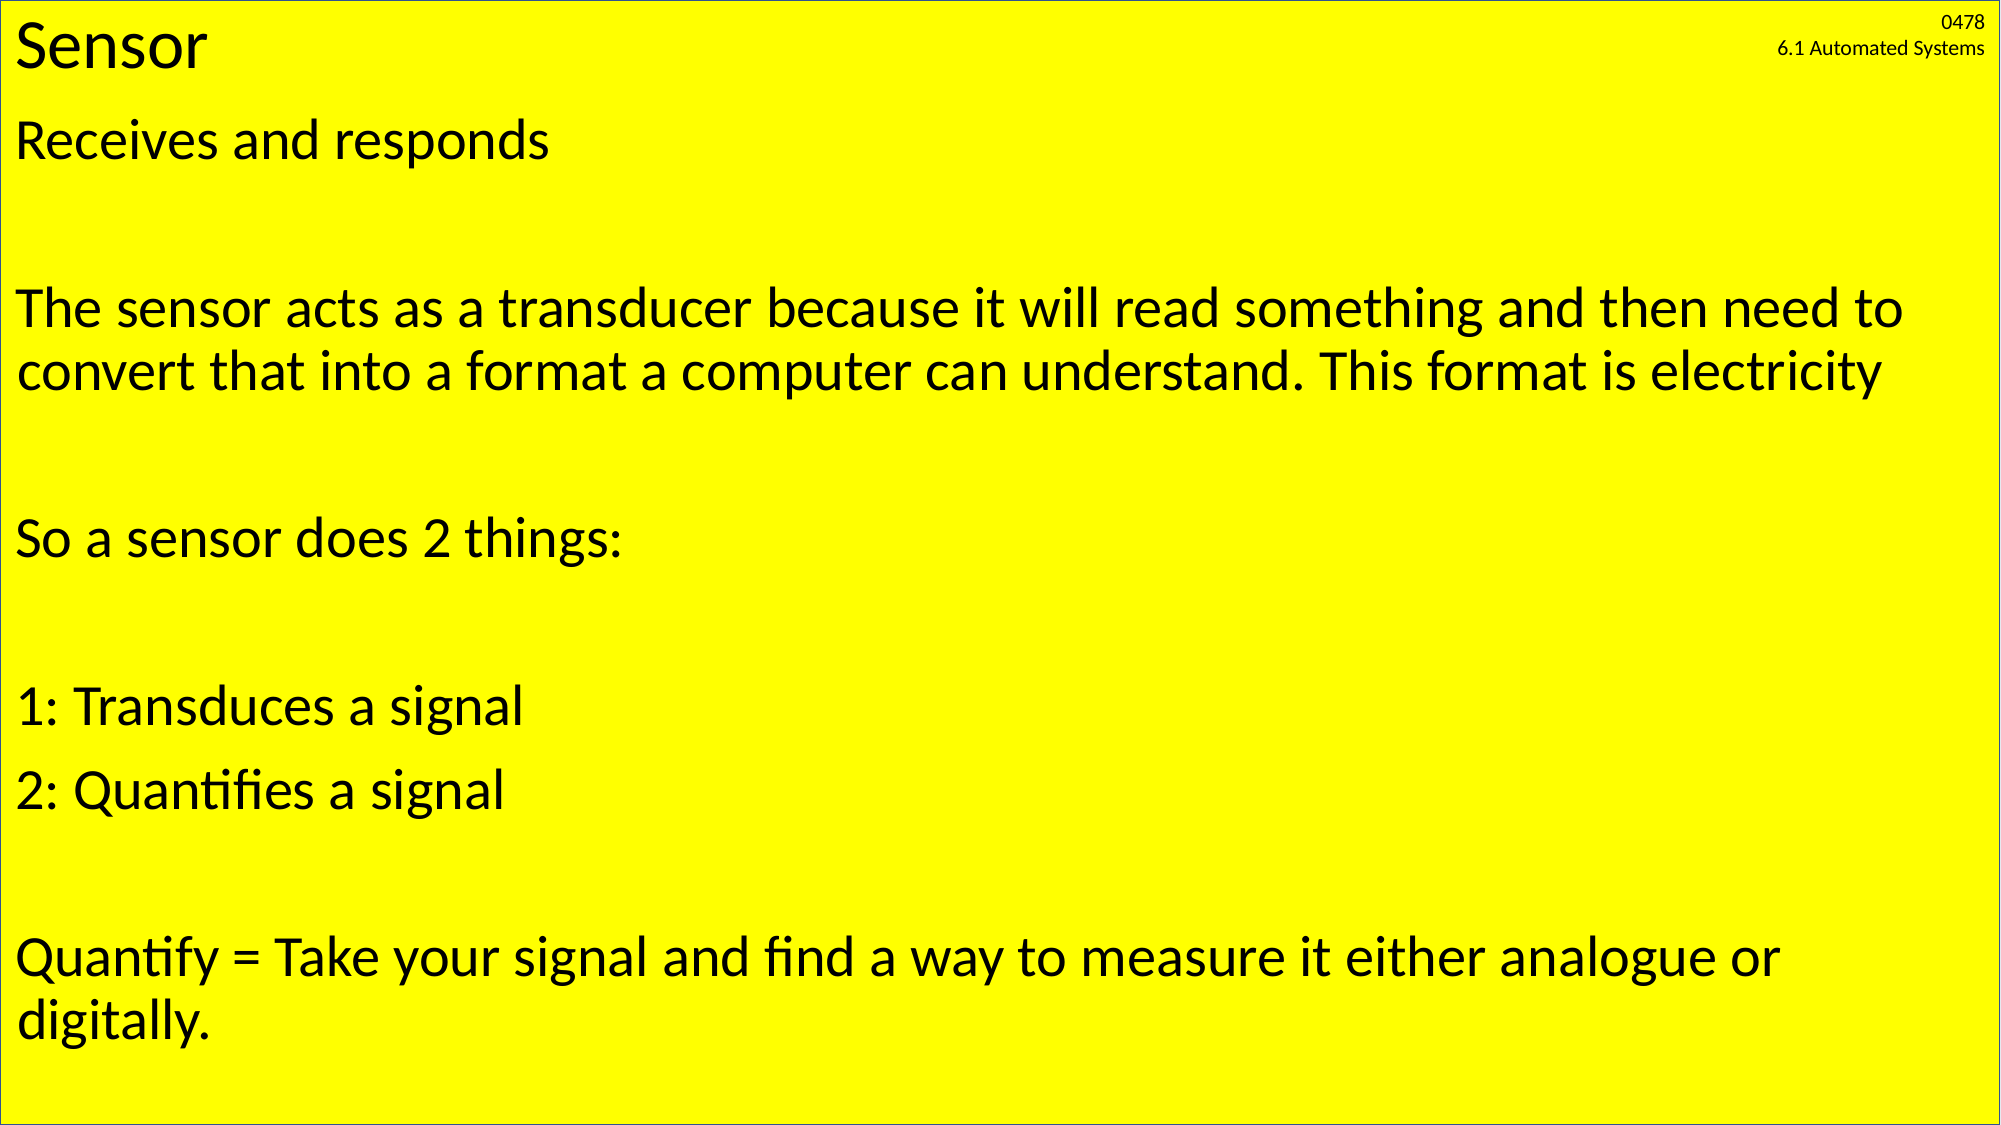

# Sensor
Receives and responds

The sensor acts as a transducer because it will read something and then need to convert that into a format a computer can understand. This format is electricity

So a sensor does 2 things:

1: Transduces a signal
2: Quantifies a signal

Quantify = Take your signal and find a way to measure it either analogue or digitally.